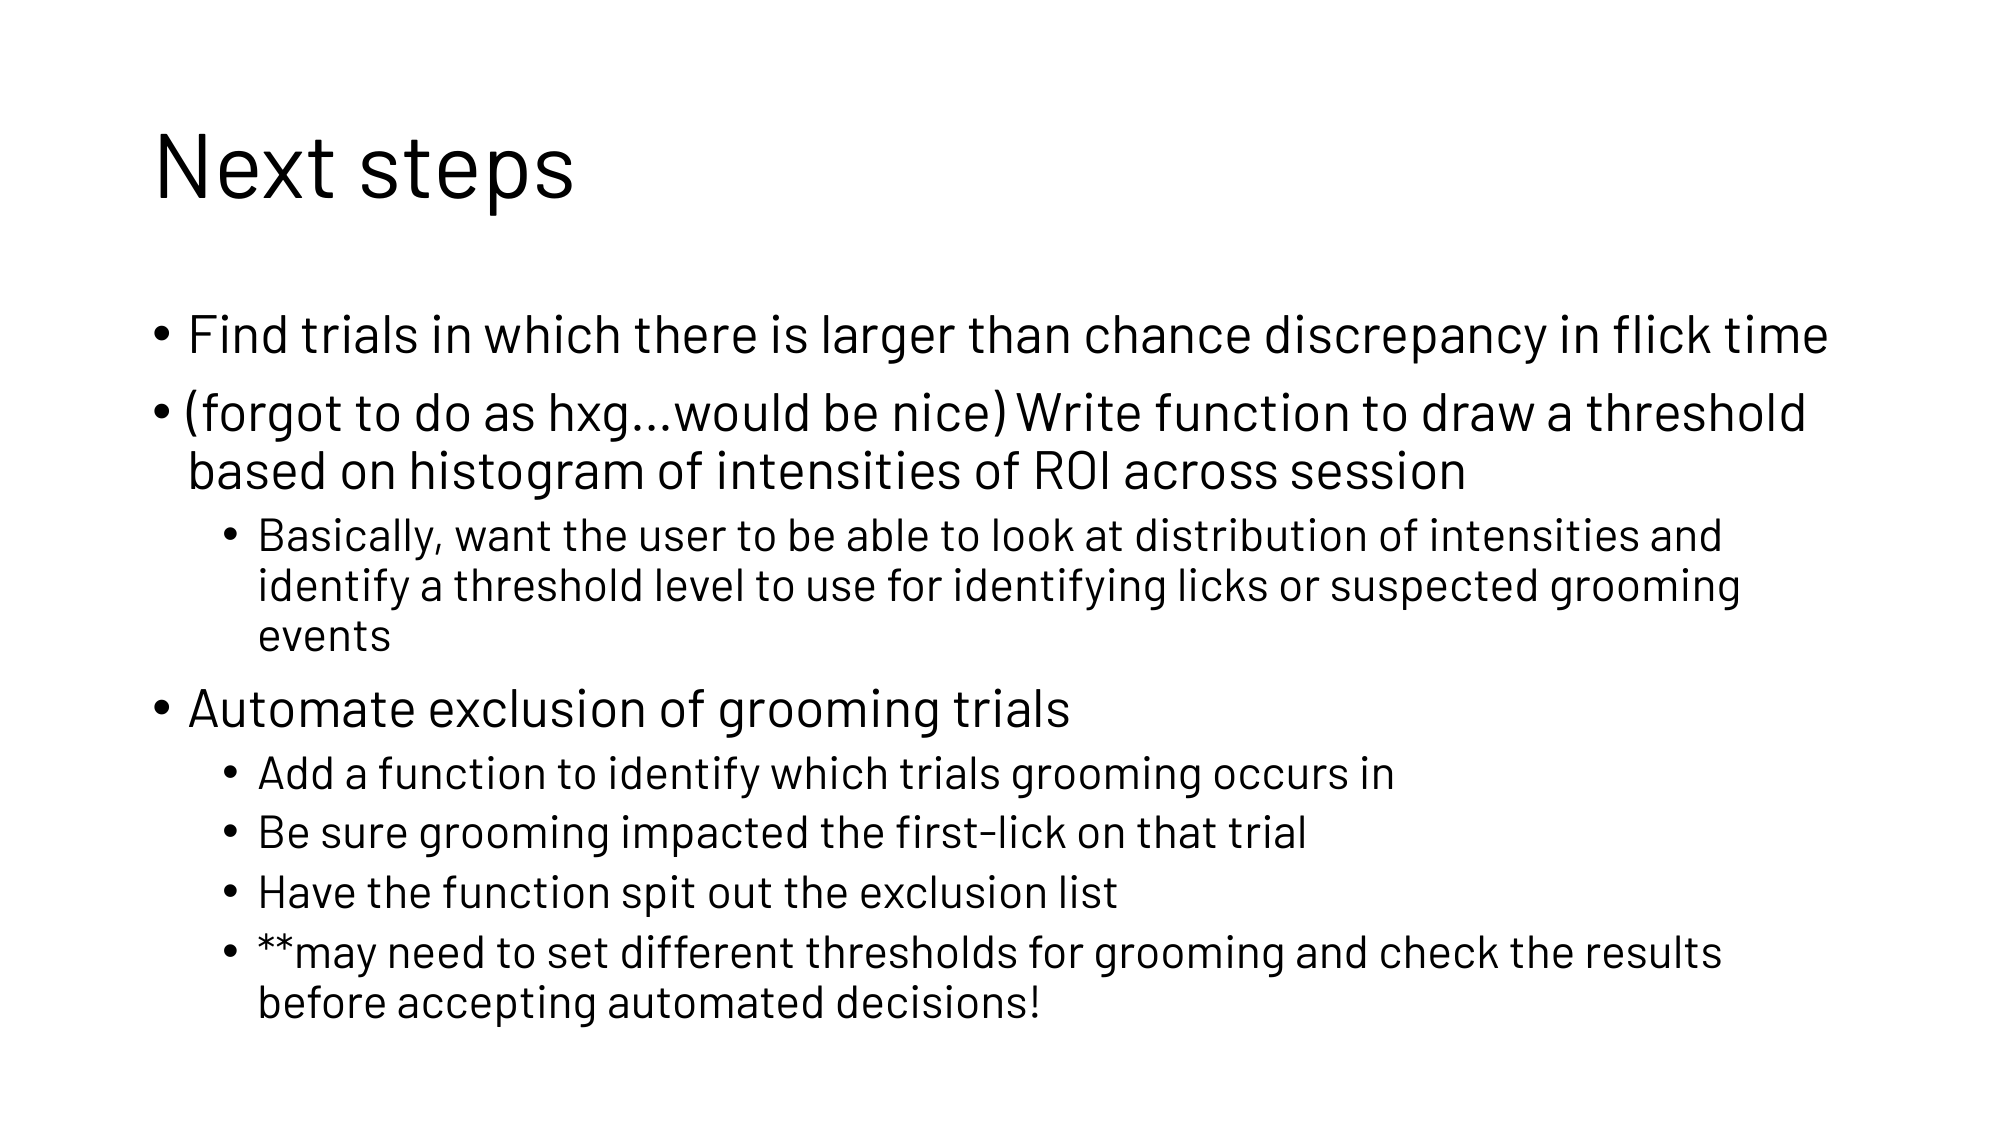

# Next steps
Find trials in which there is larger than chance discrepancy in flick time
(forgot to do as hxg…would be nice) Write function to draw a threshold based on histogram of intensities of ROI across session
Basically, want the user to be able to look at distribution of intensities and identify a threshold level to use for identifying licks or suspected grooming events
Automate exclusion of grooming trials
Add a function to identify which trials grooming occurs in
Be sure grooming impacted the first-lick on that trial
Have the function spit out the exclusion list
**may need to set different thresholds for grooming and check the results before accepting automated decisions!